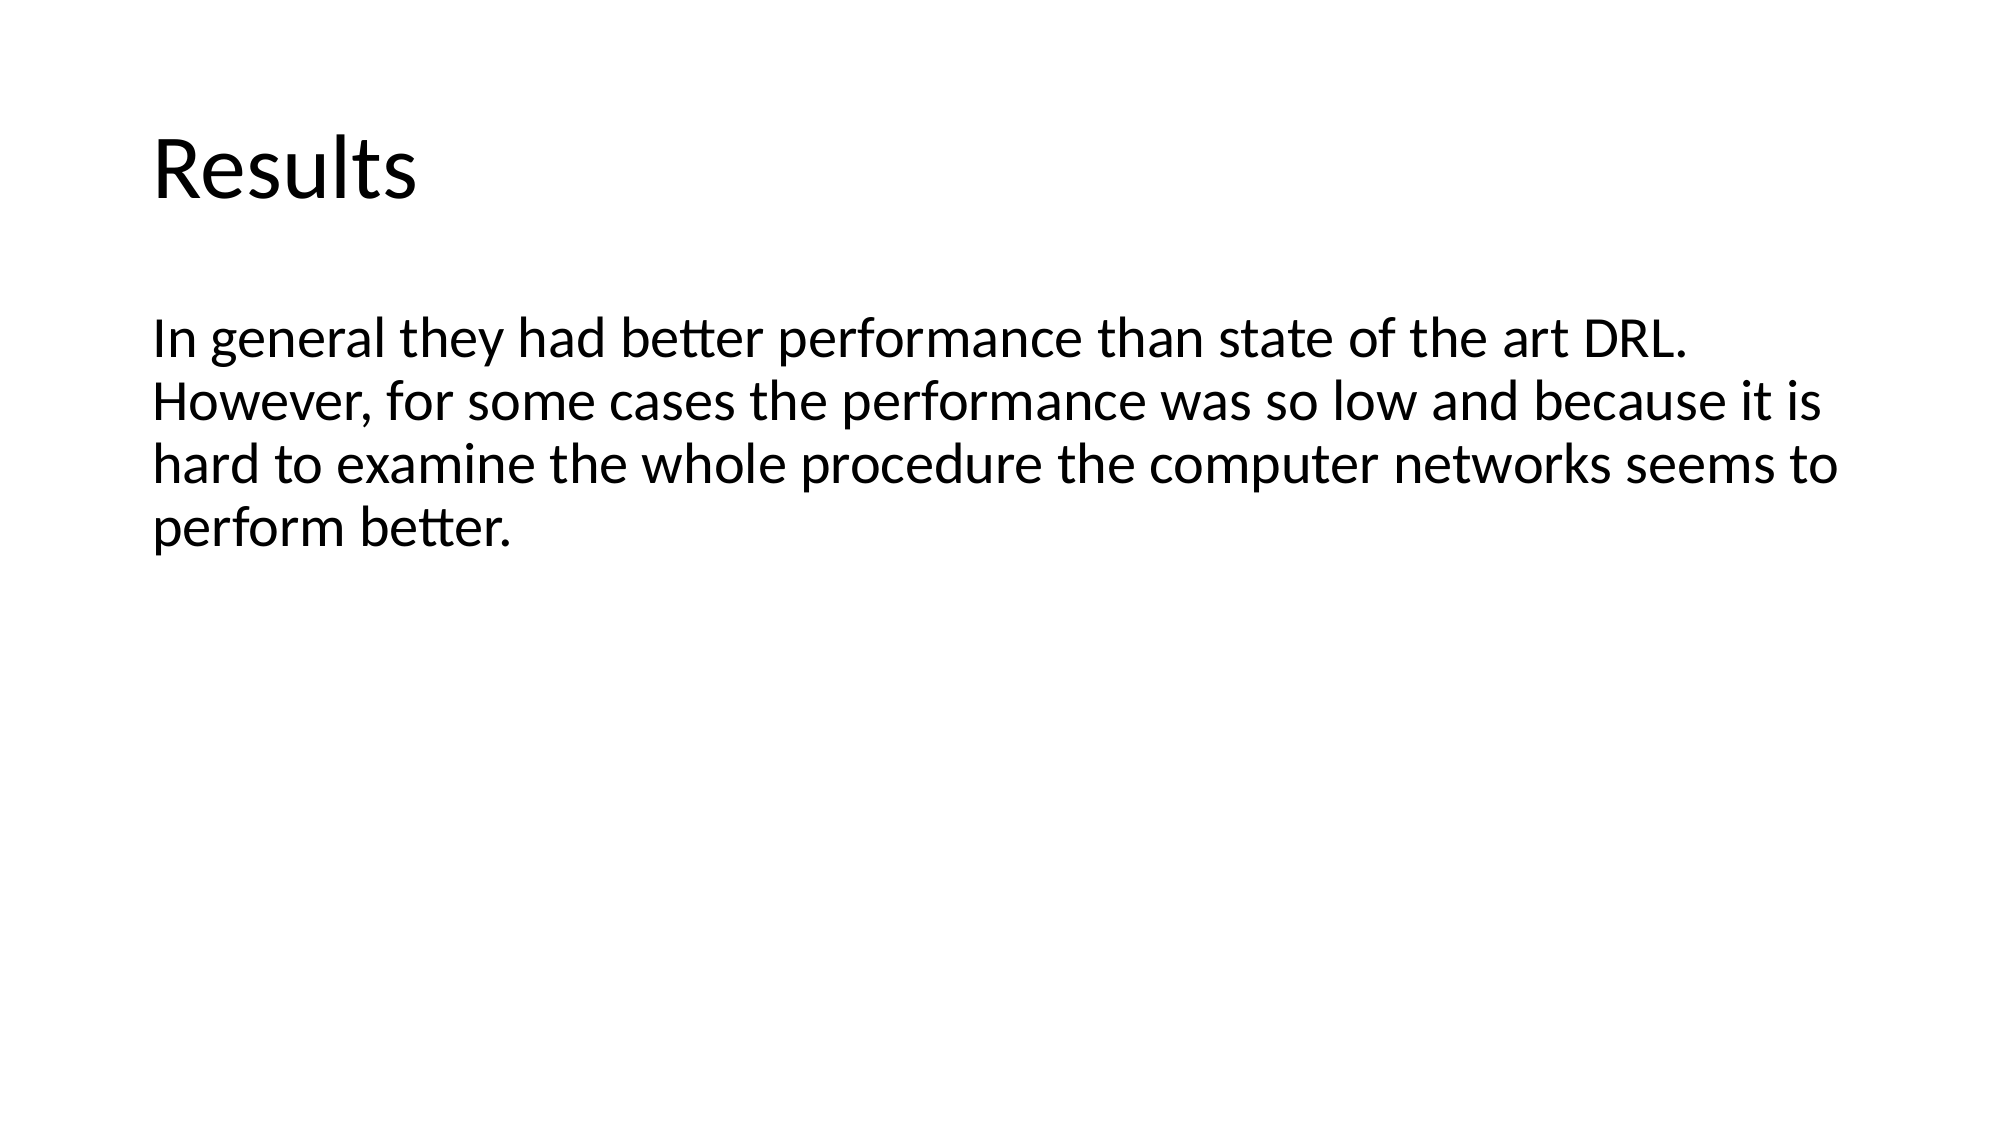

# Results
In general they had better performance than state of the art DRL. However, for some cases the performance was so low and because it is hard to examine the whole procedure the computer networks seems to perform better.